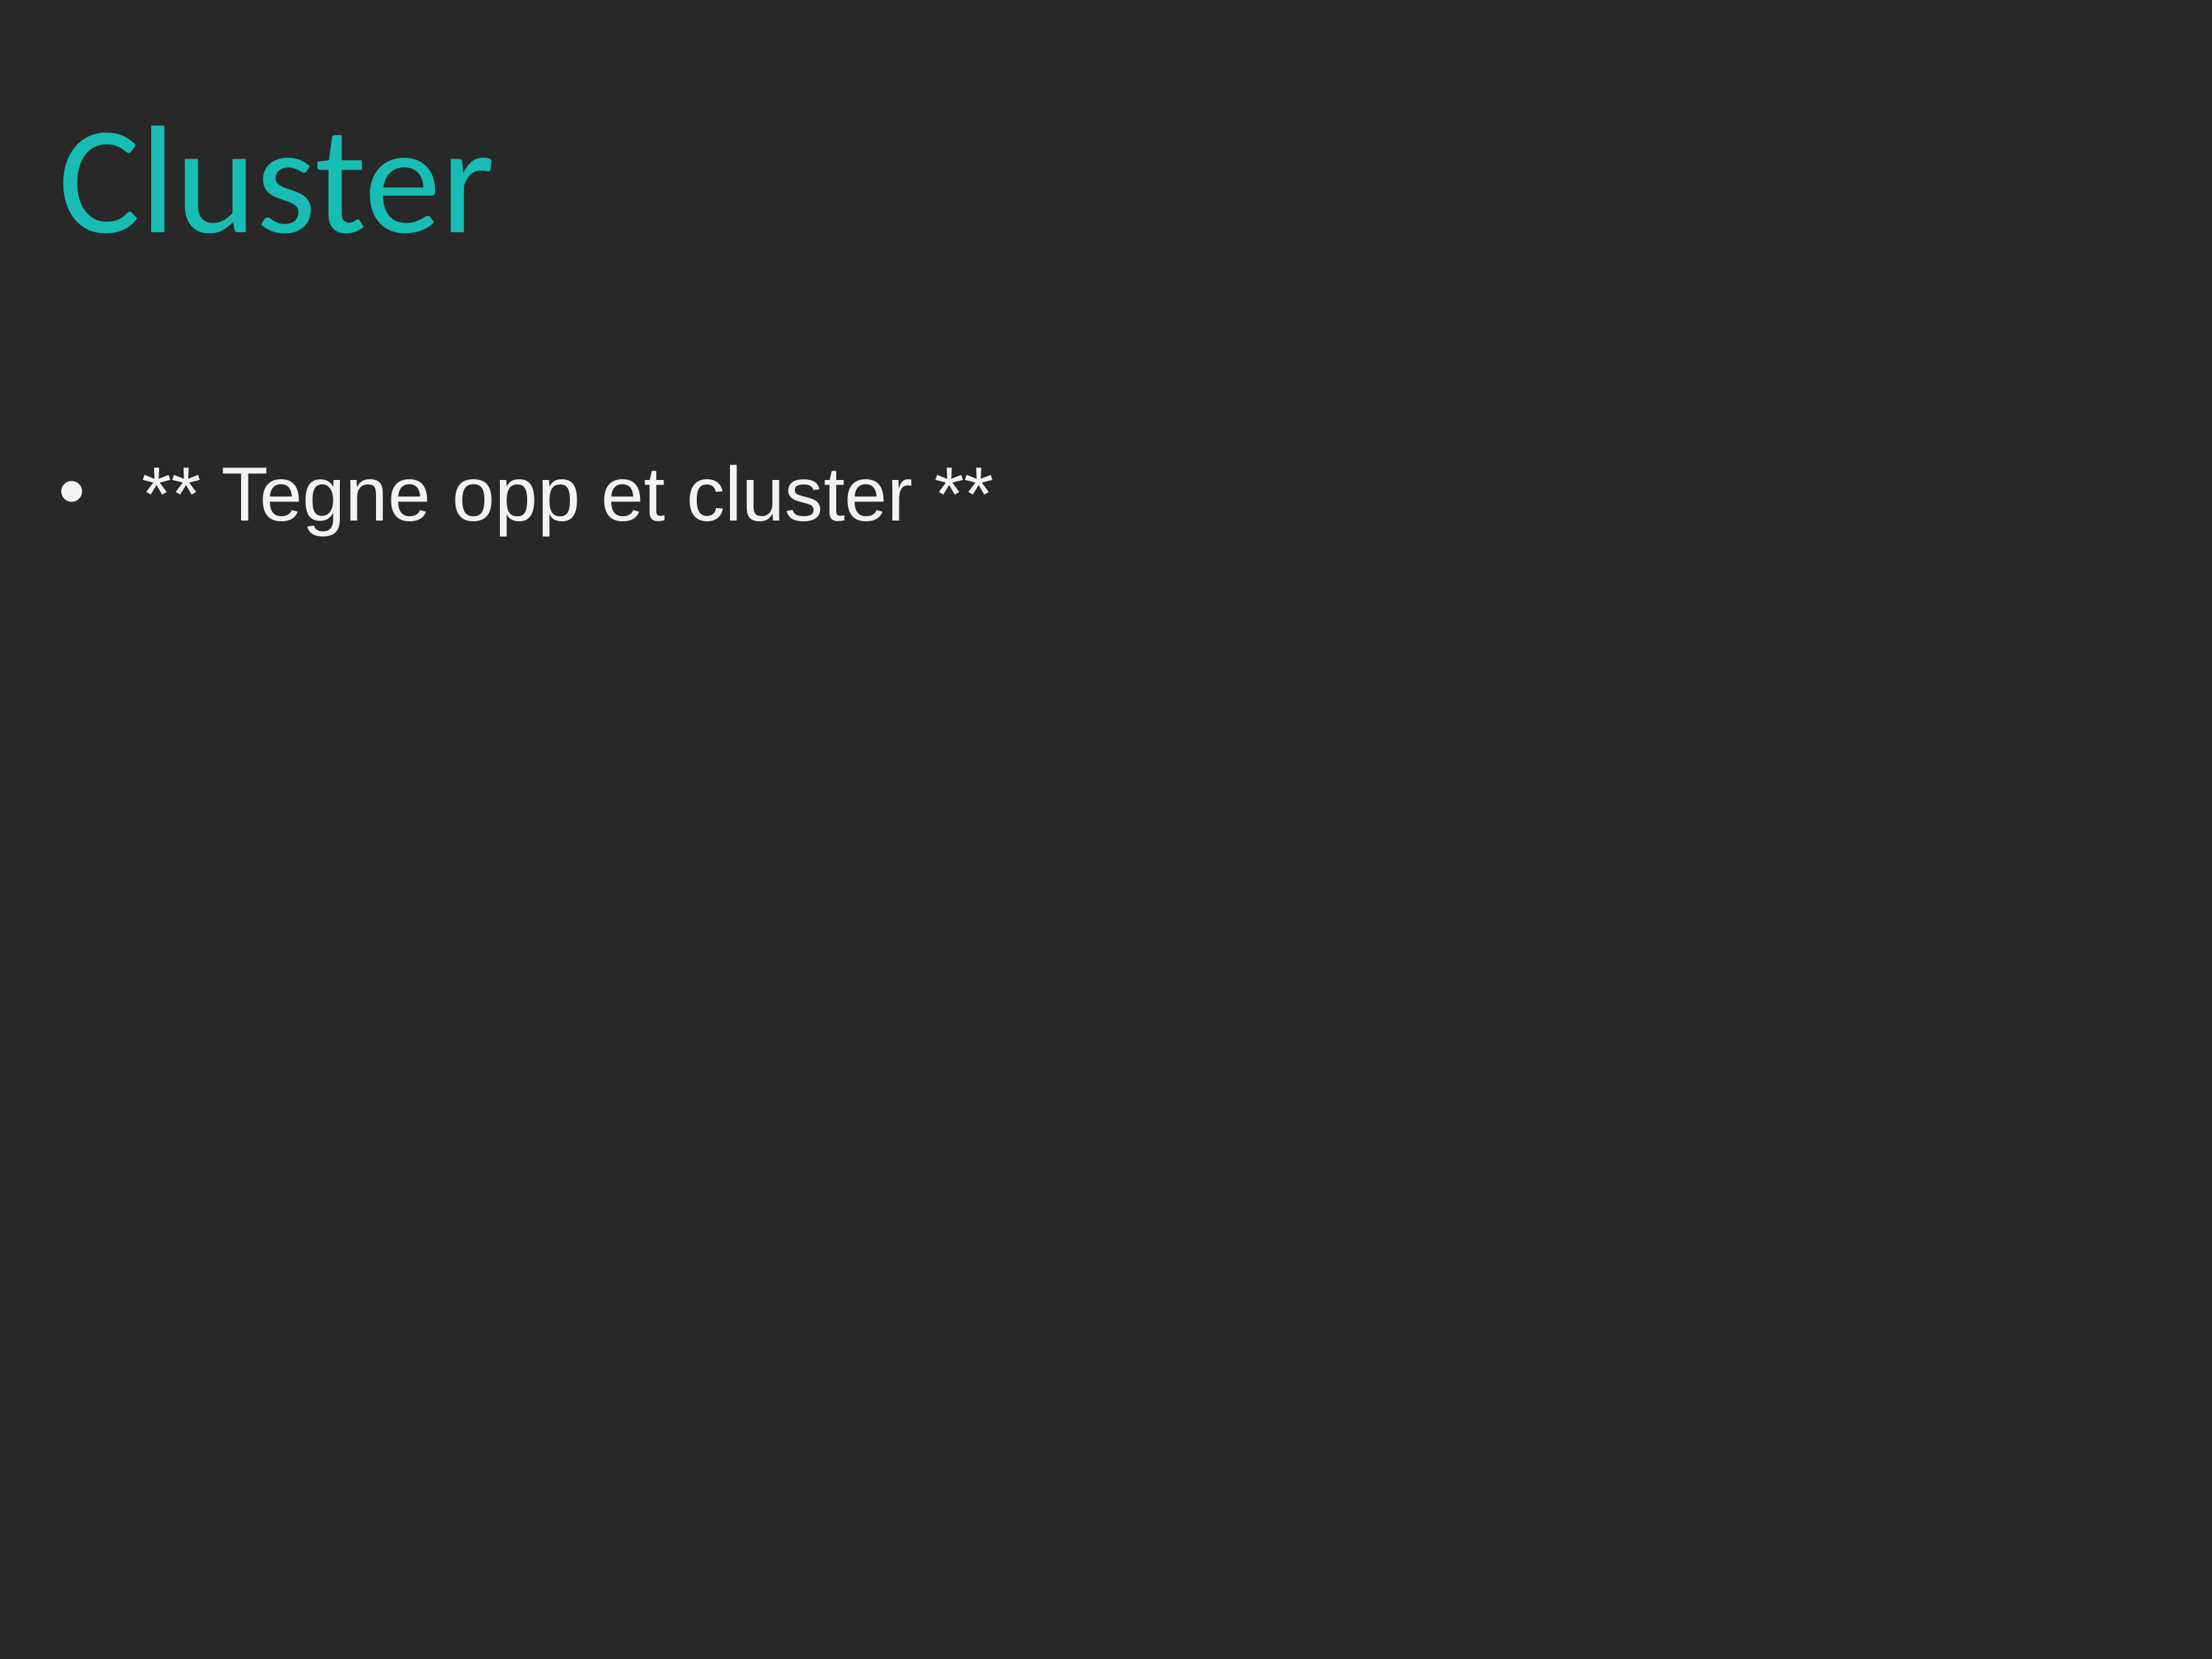

Cluster
** Tegne opp et cluster **